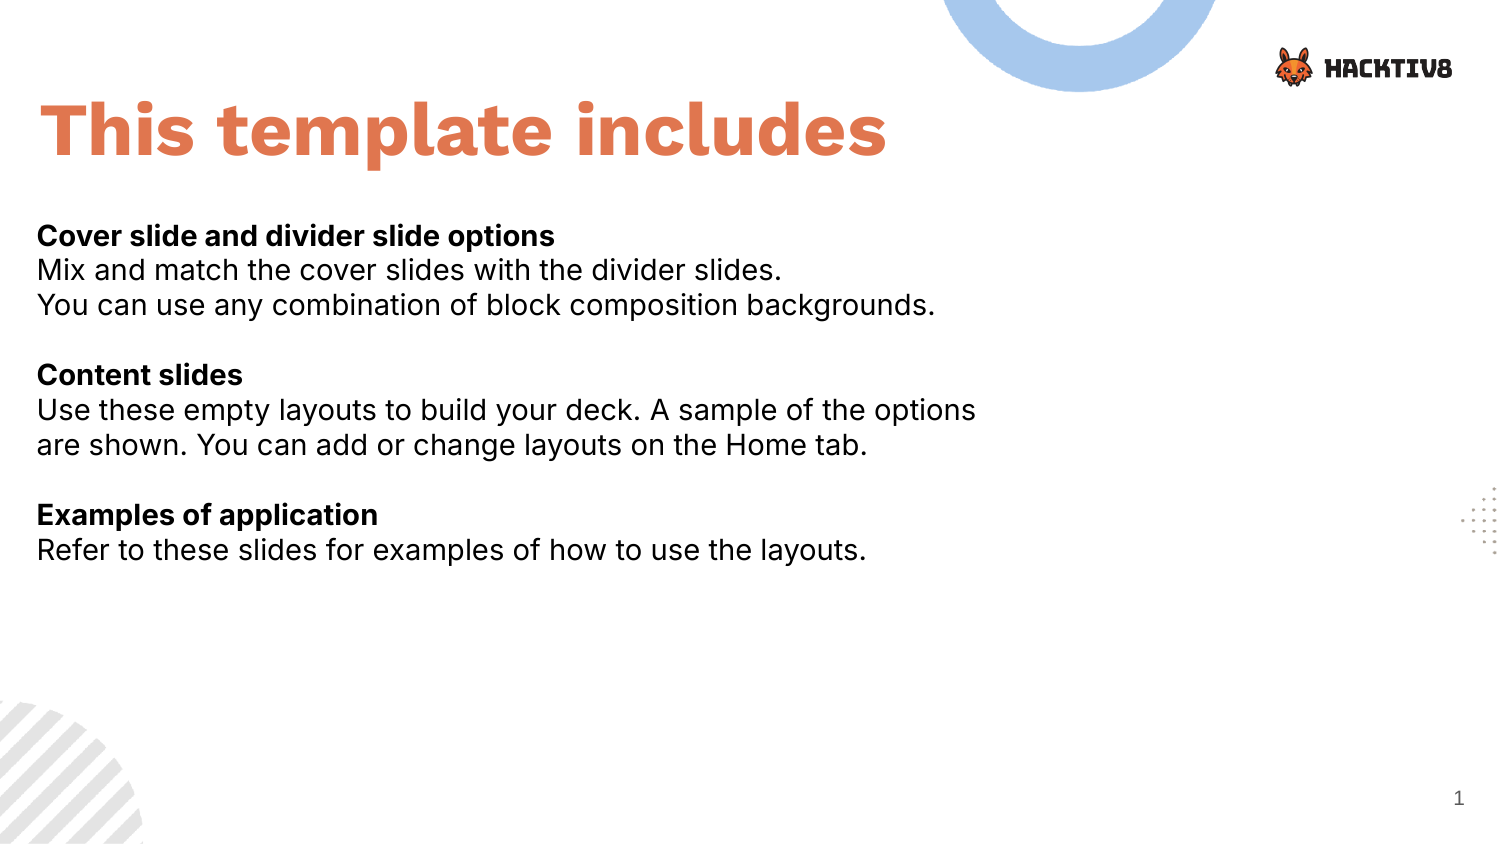

This template includes
Cover slide and divider slide options
Mix and match the cover slides with the divider slides.
You can use any combination of block composition backgrounds.

Content slides
Use these empty layouts to build your deck. A sample of the options
are shown. You can add or change layouts on the Home tab.

Examples of application
Refer to these slides for examples of how to use the layouts.
1